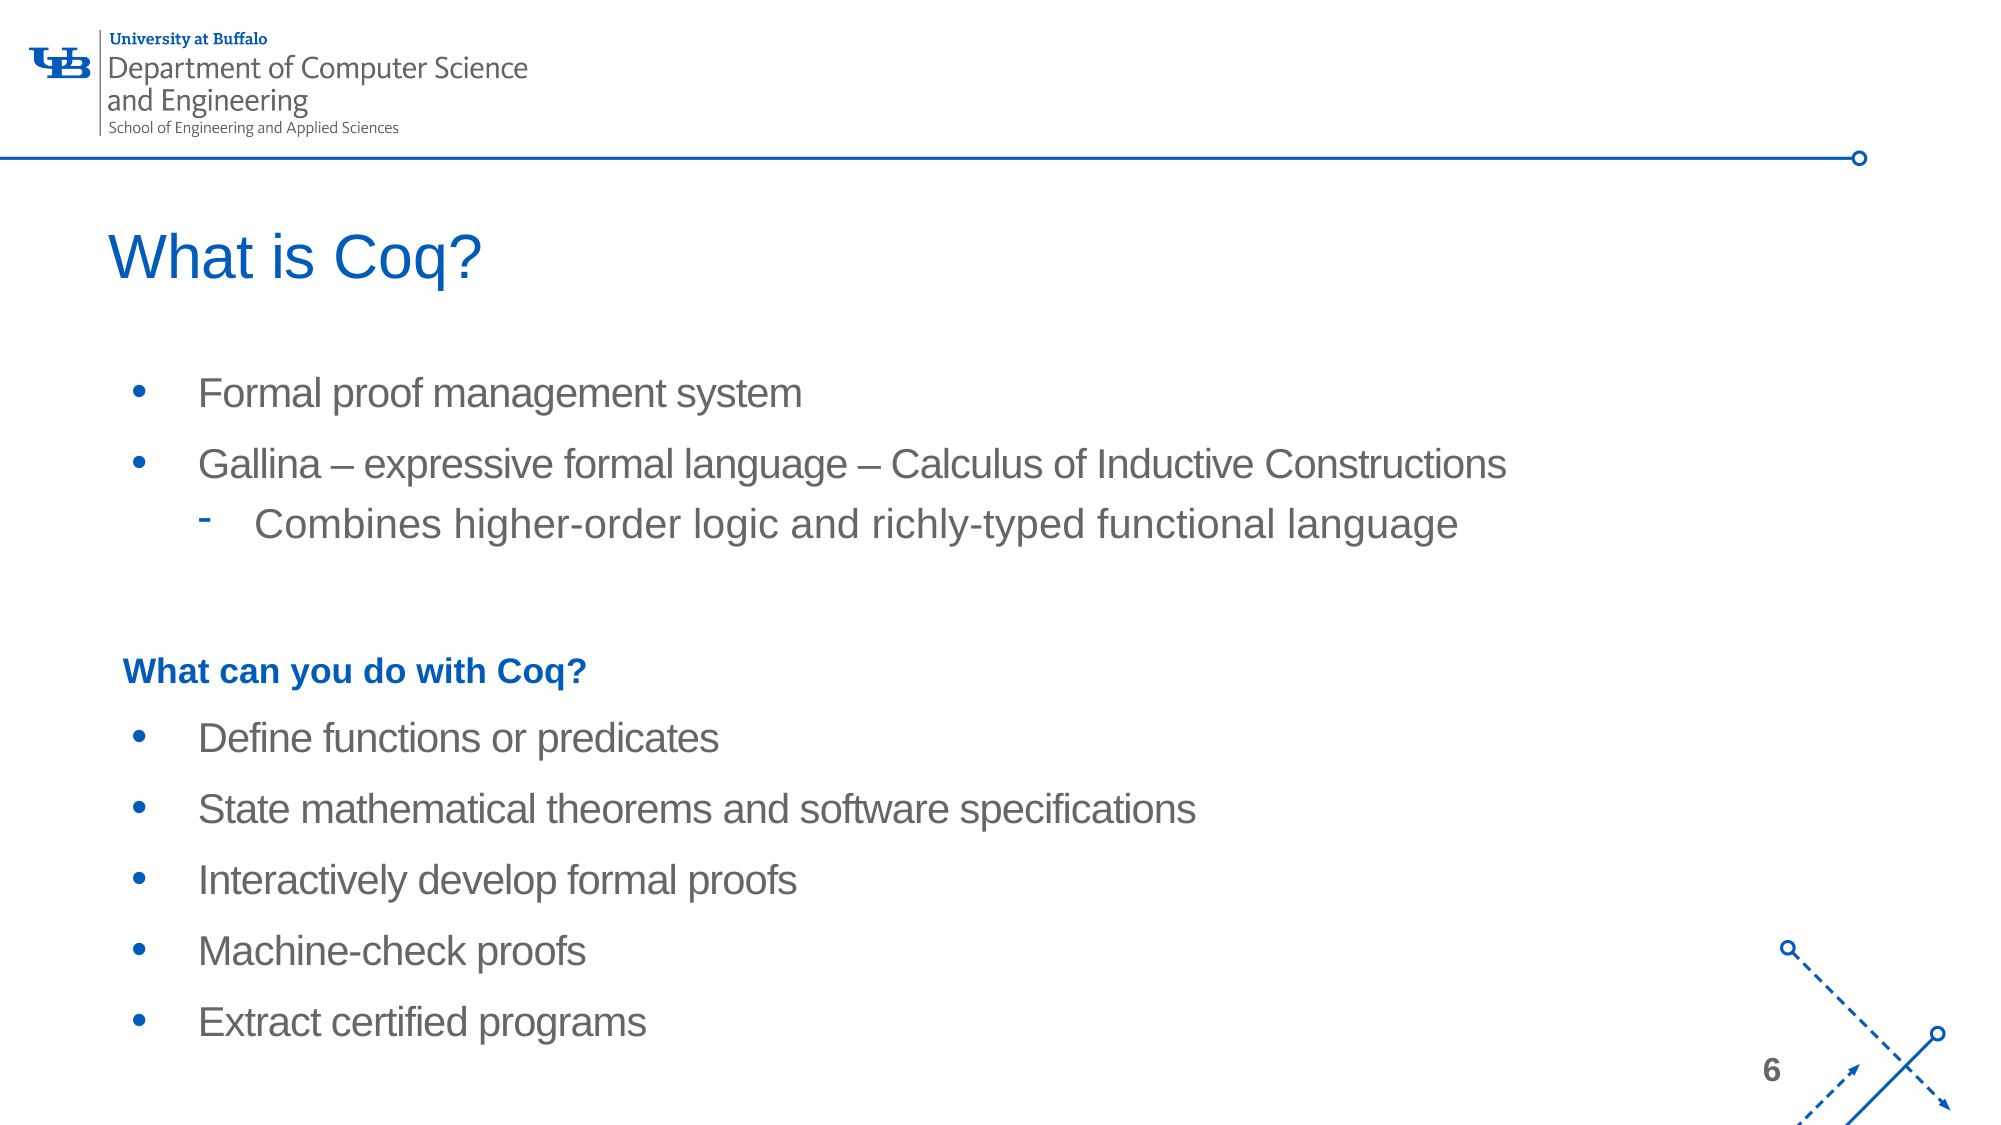

# What is Coq?
Formal proof management system
Gallina – expressive formal language – Calculus of Inductive Constructions
Combines higher-order logic and richly-typed functional language

What can you do with Coq?
Define functions or predicates
State mathematical theorems and software specifications
Interactively develop formal proofs
Machine-check proofs
Extract certified programs